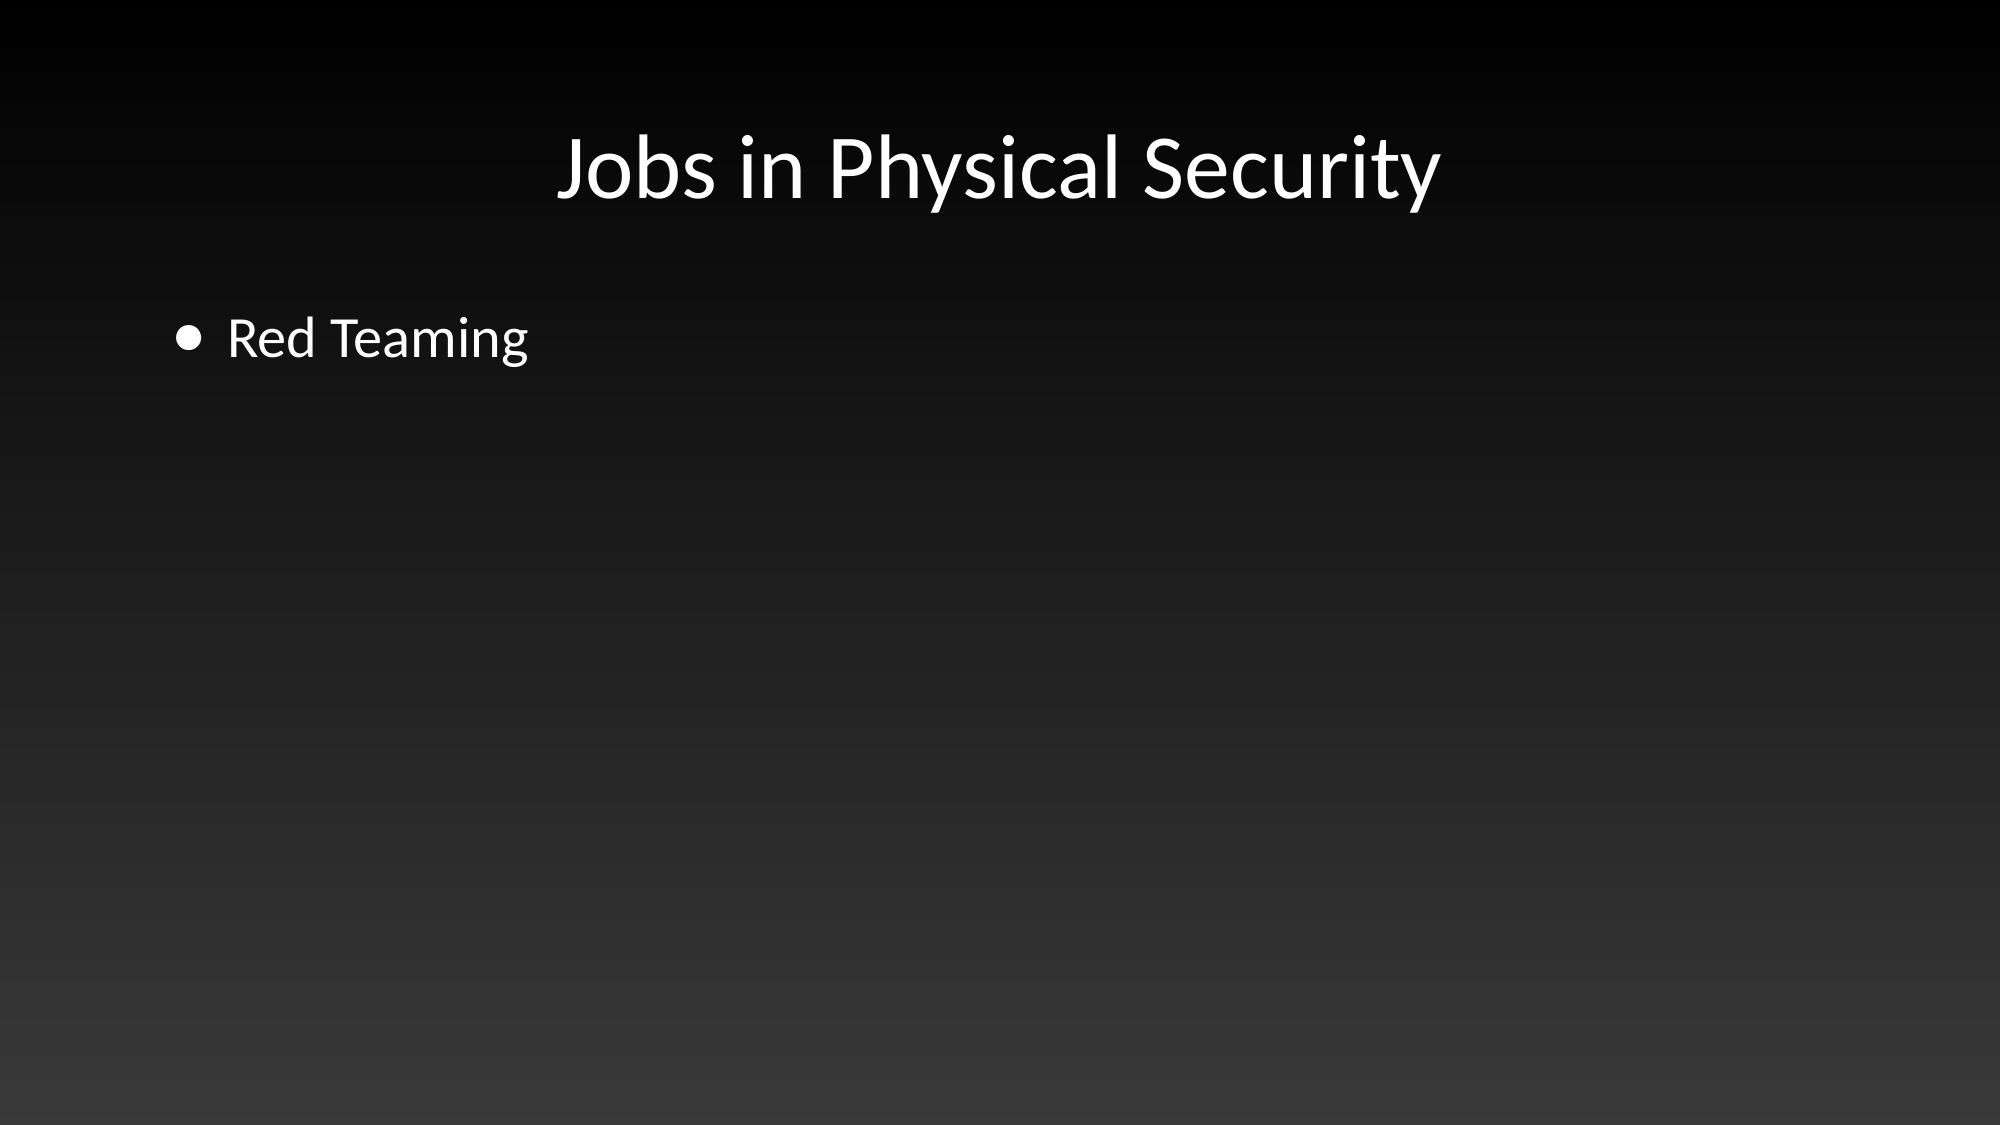

# Jobs in Physical Security
Red Teaming